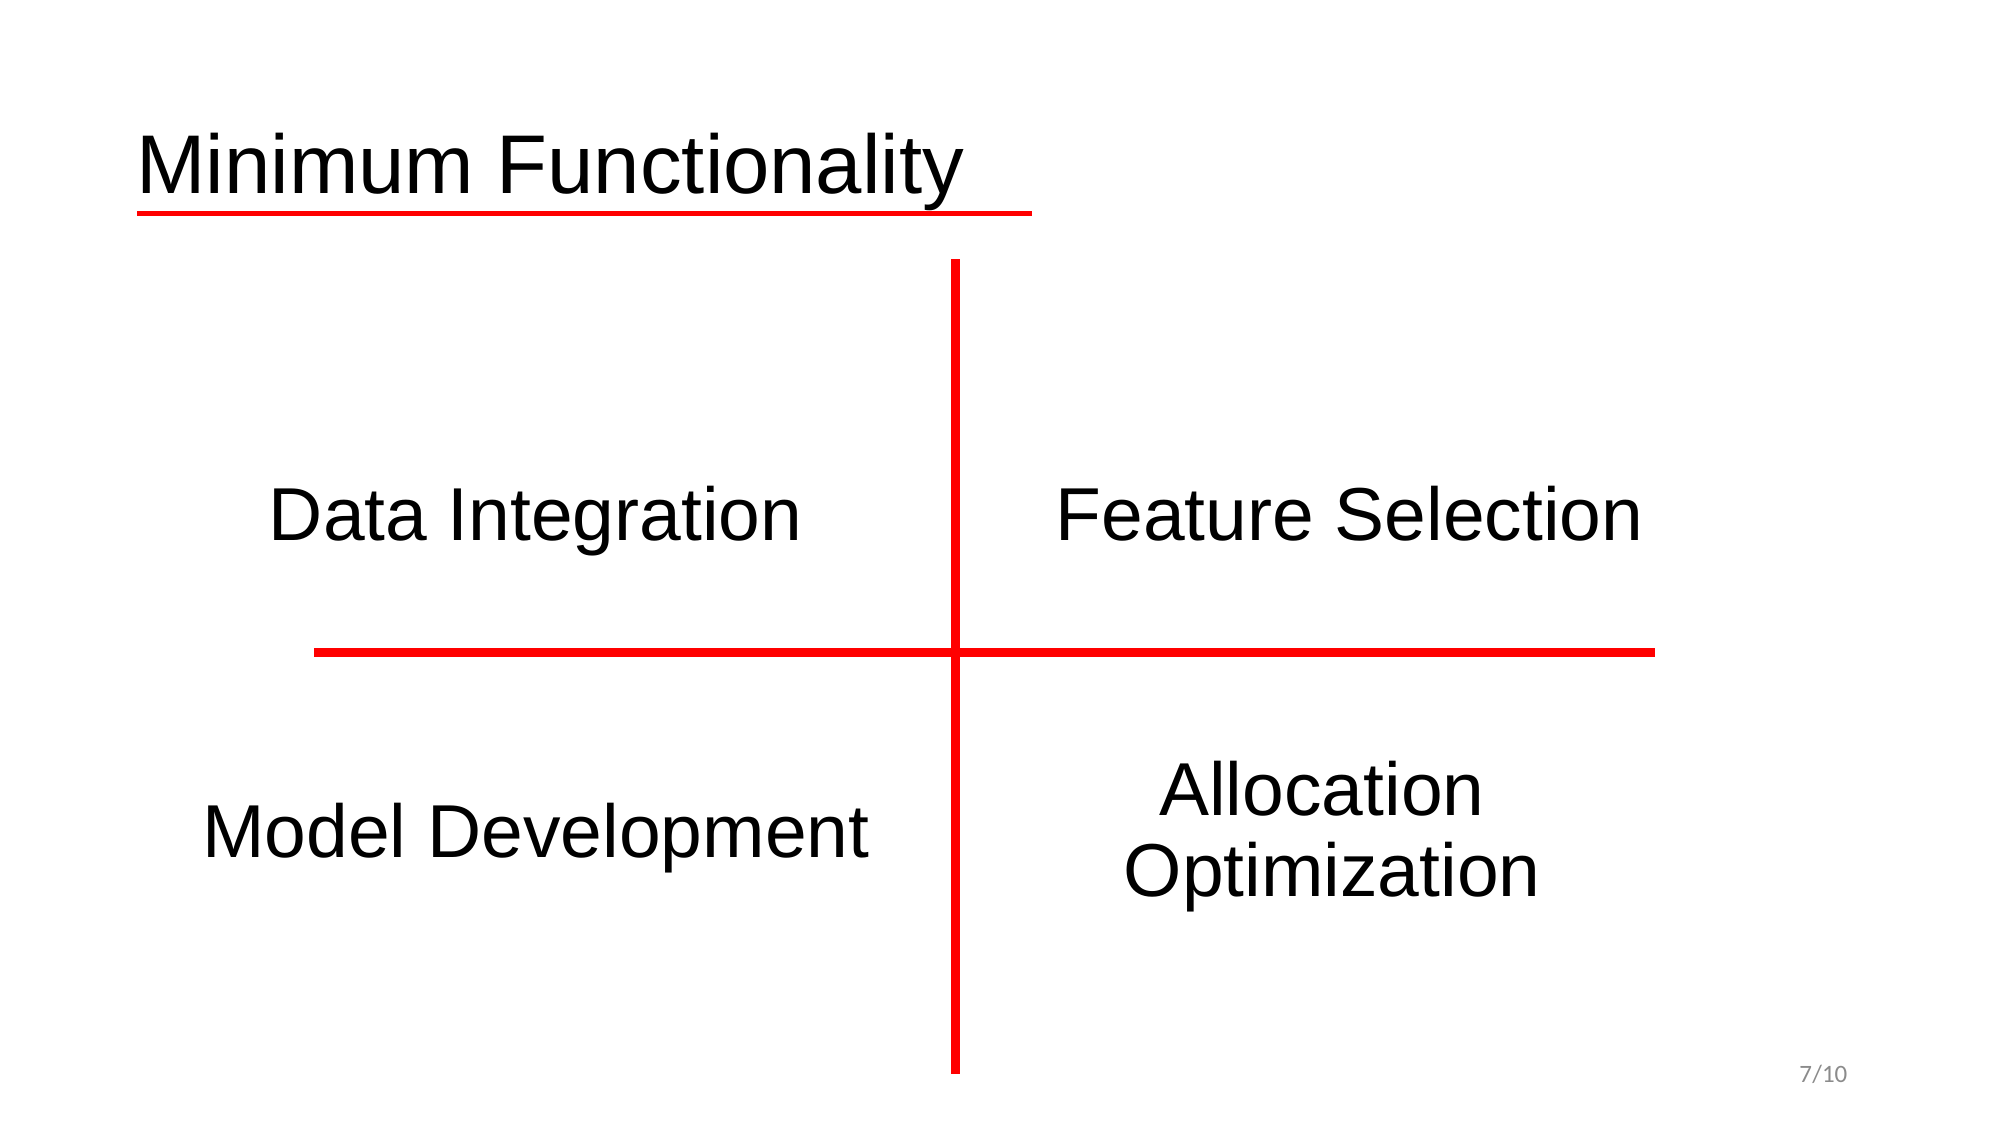

# Minimum Functionality

Feature Selection
Data Integration
Allocation
Optimization
Model Development
7/10